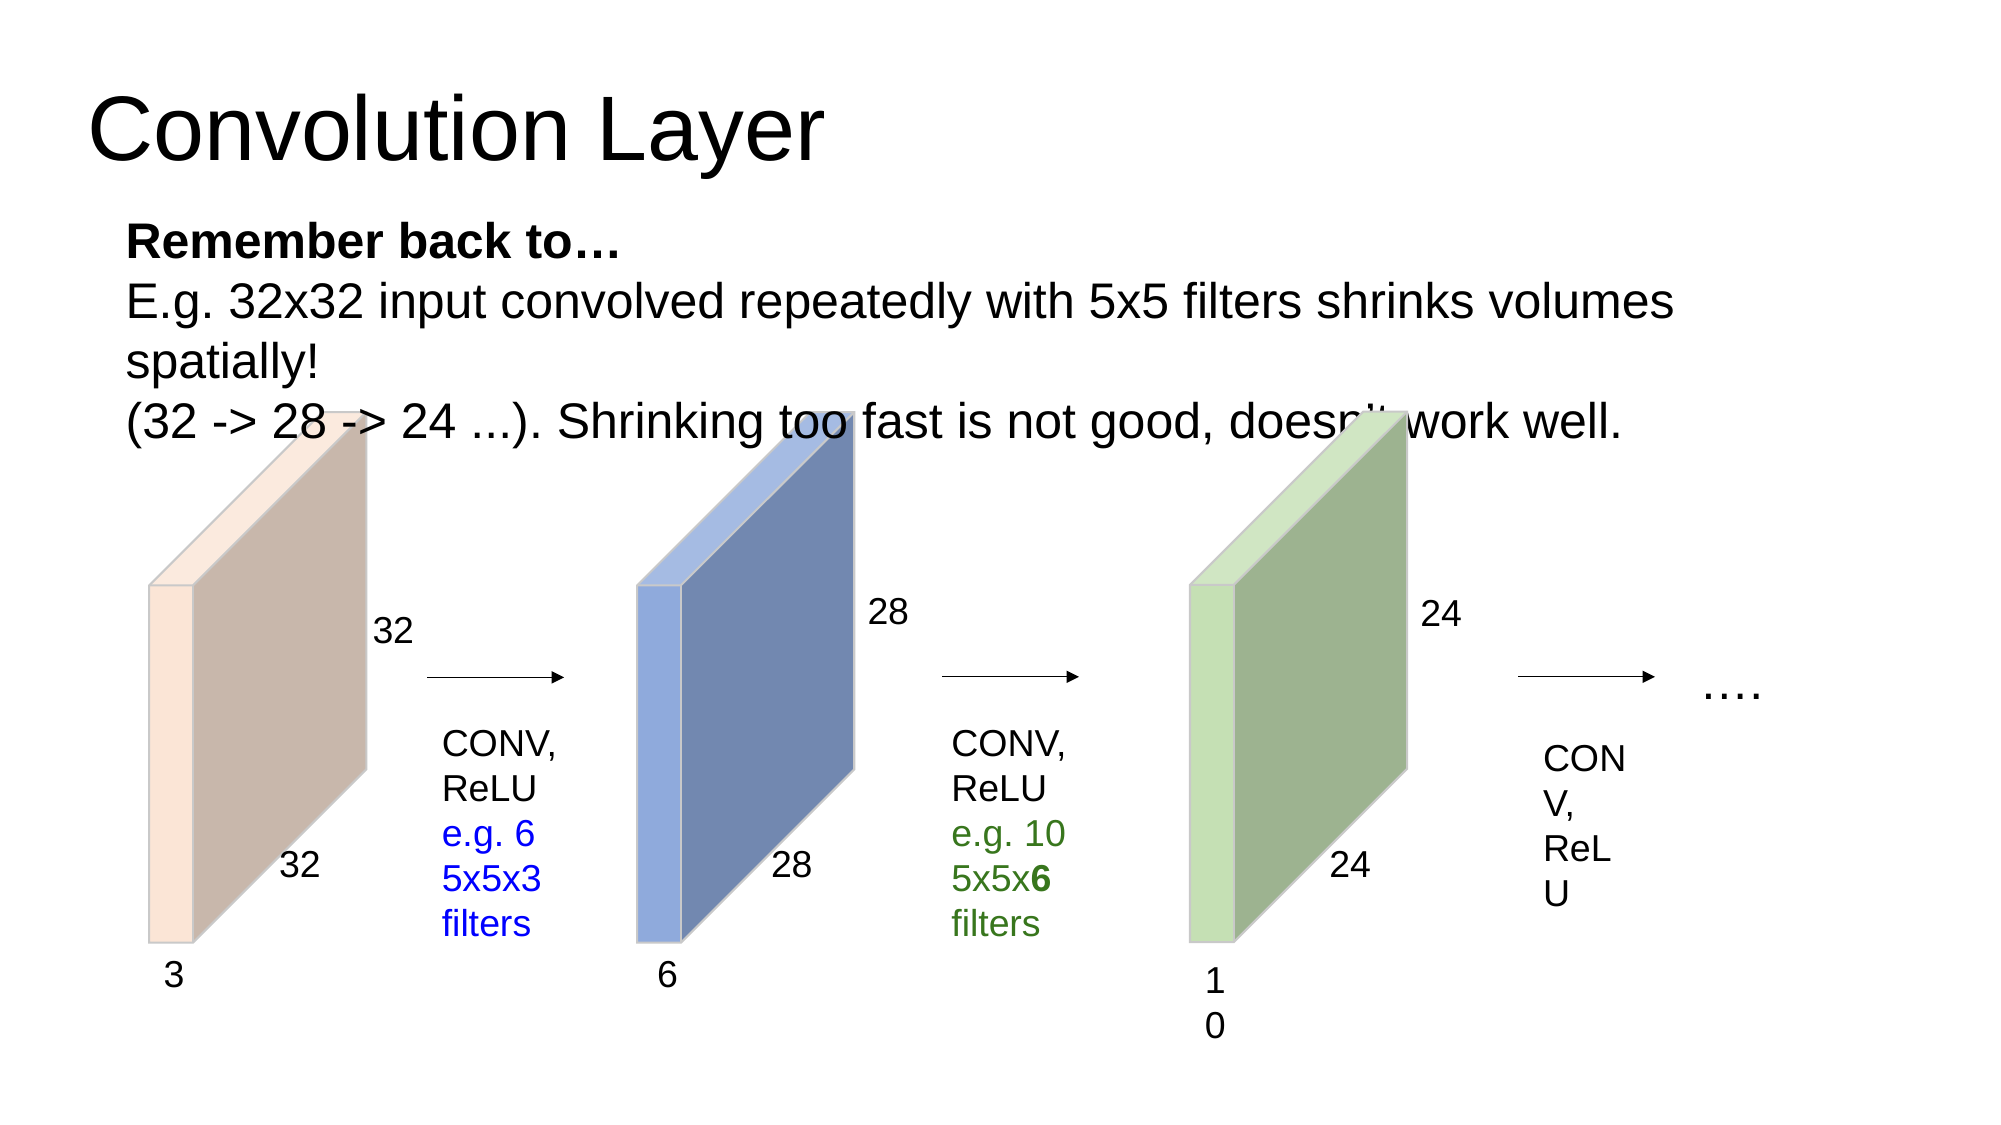

Convolution Layer
Remember back to…
E.g. 32x32 input convolved repeatedly with 5x5 filters shrinks volumes spatially!
(32 -> 28 -> 24 ...). Shrinking too fast is not good, doesn’t work well.

28
24
32
….
CONV,
ReLU
e.g. 6
5x5x3
filters
CONV,
ReLU
e.g. 10
5x5x6
filters
CONV,
ReLU
32
28
24
3
6
10